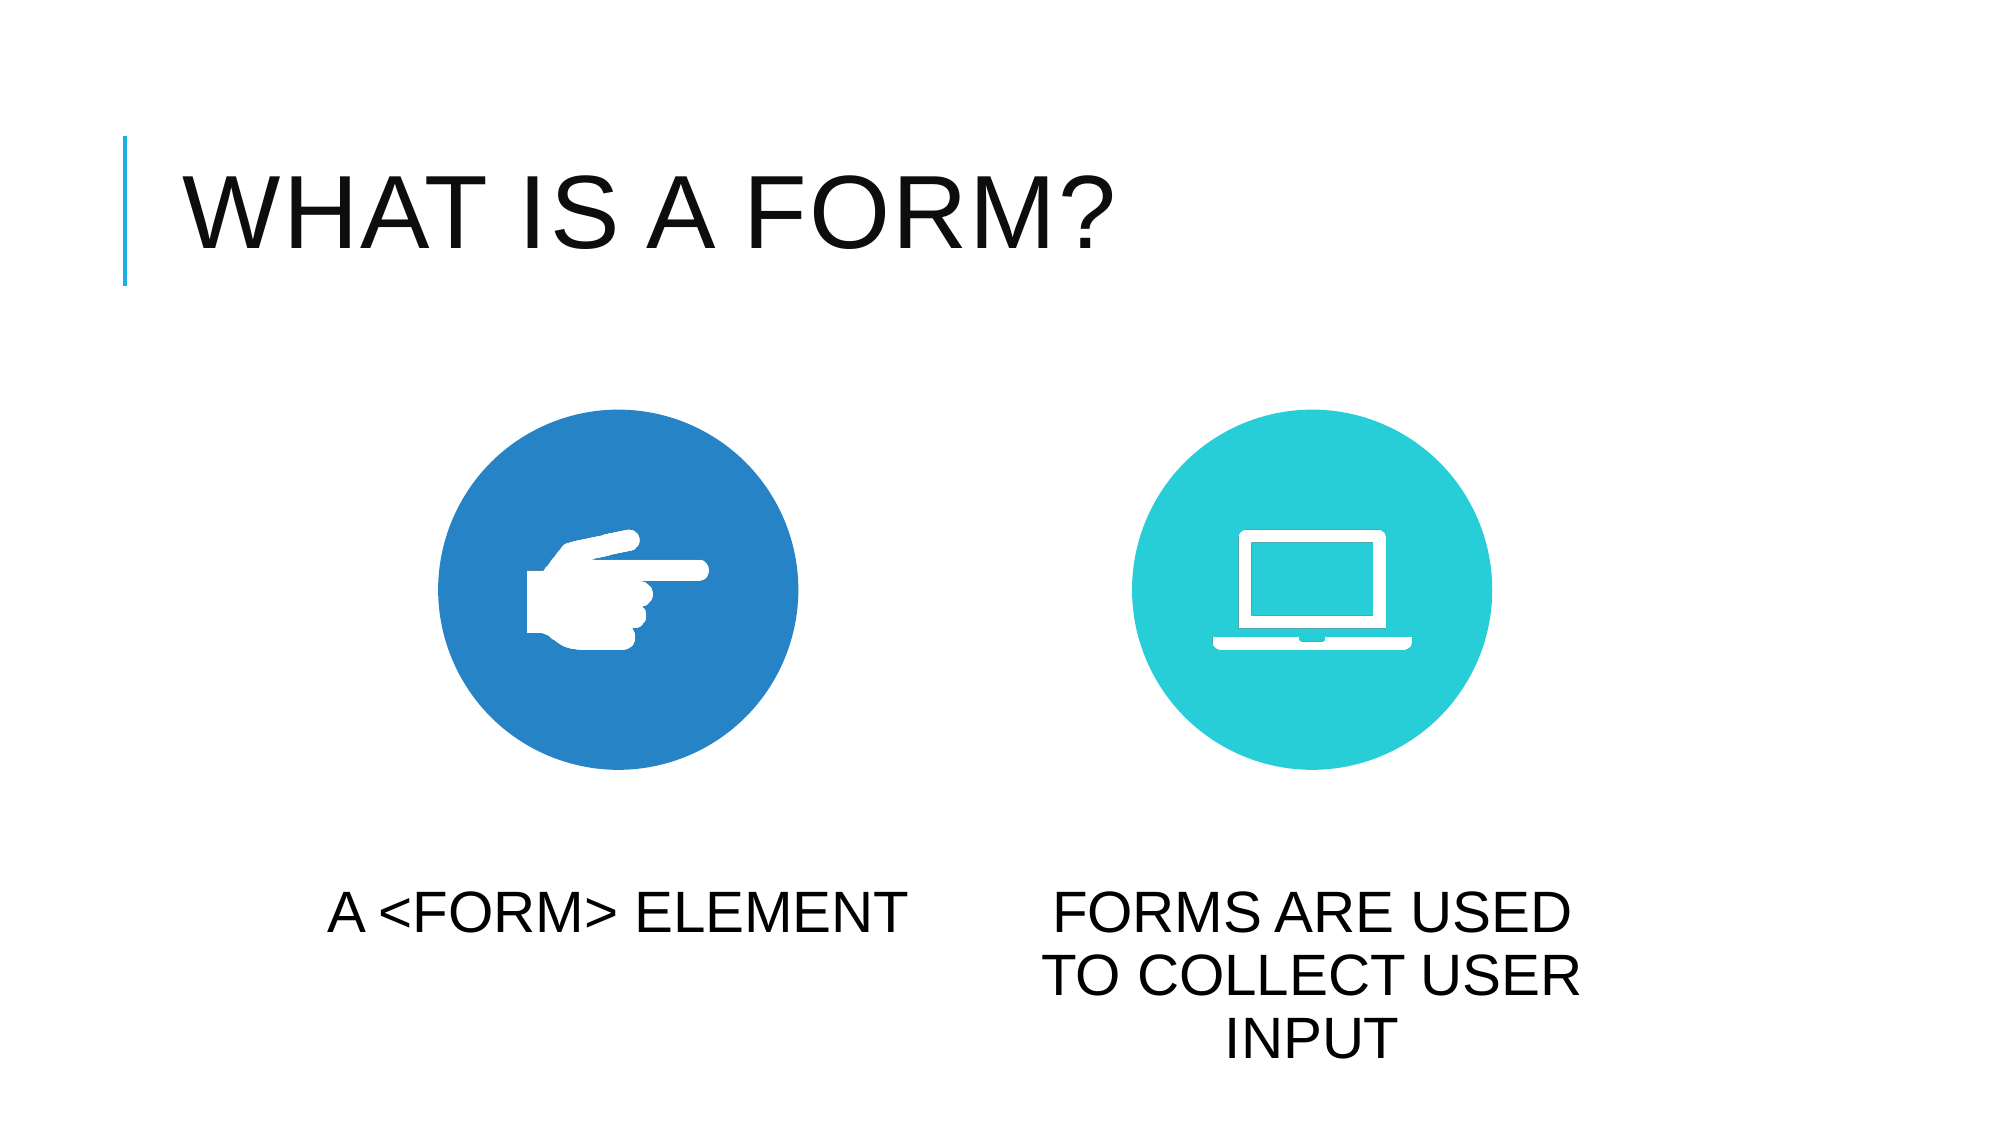

# What is a form?
A <form> element
Forms are used to collect user input